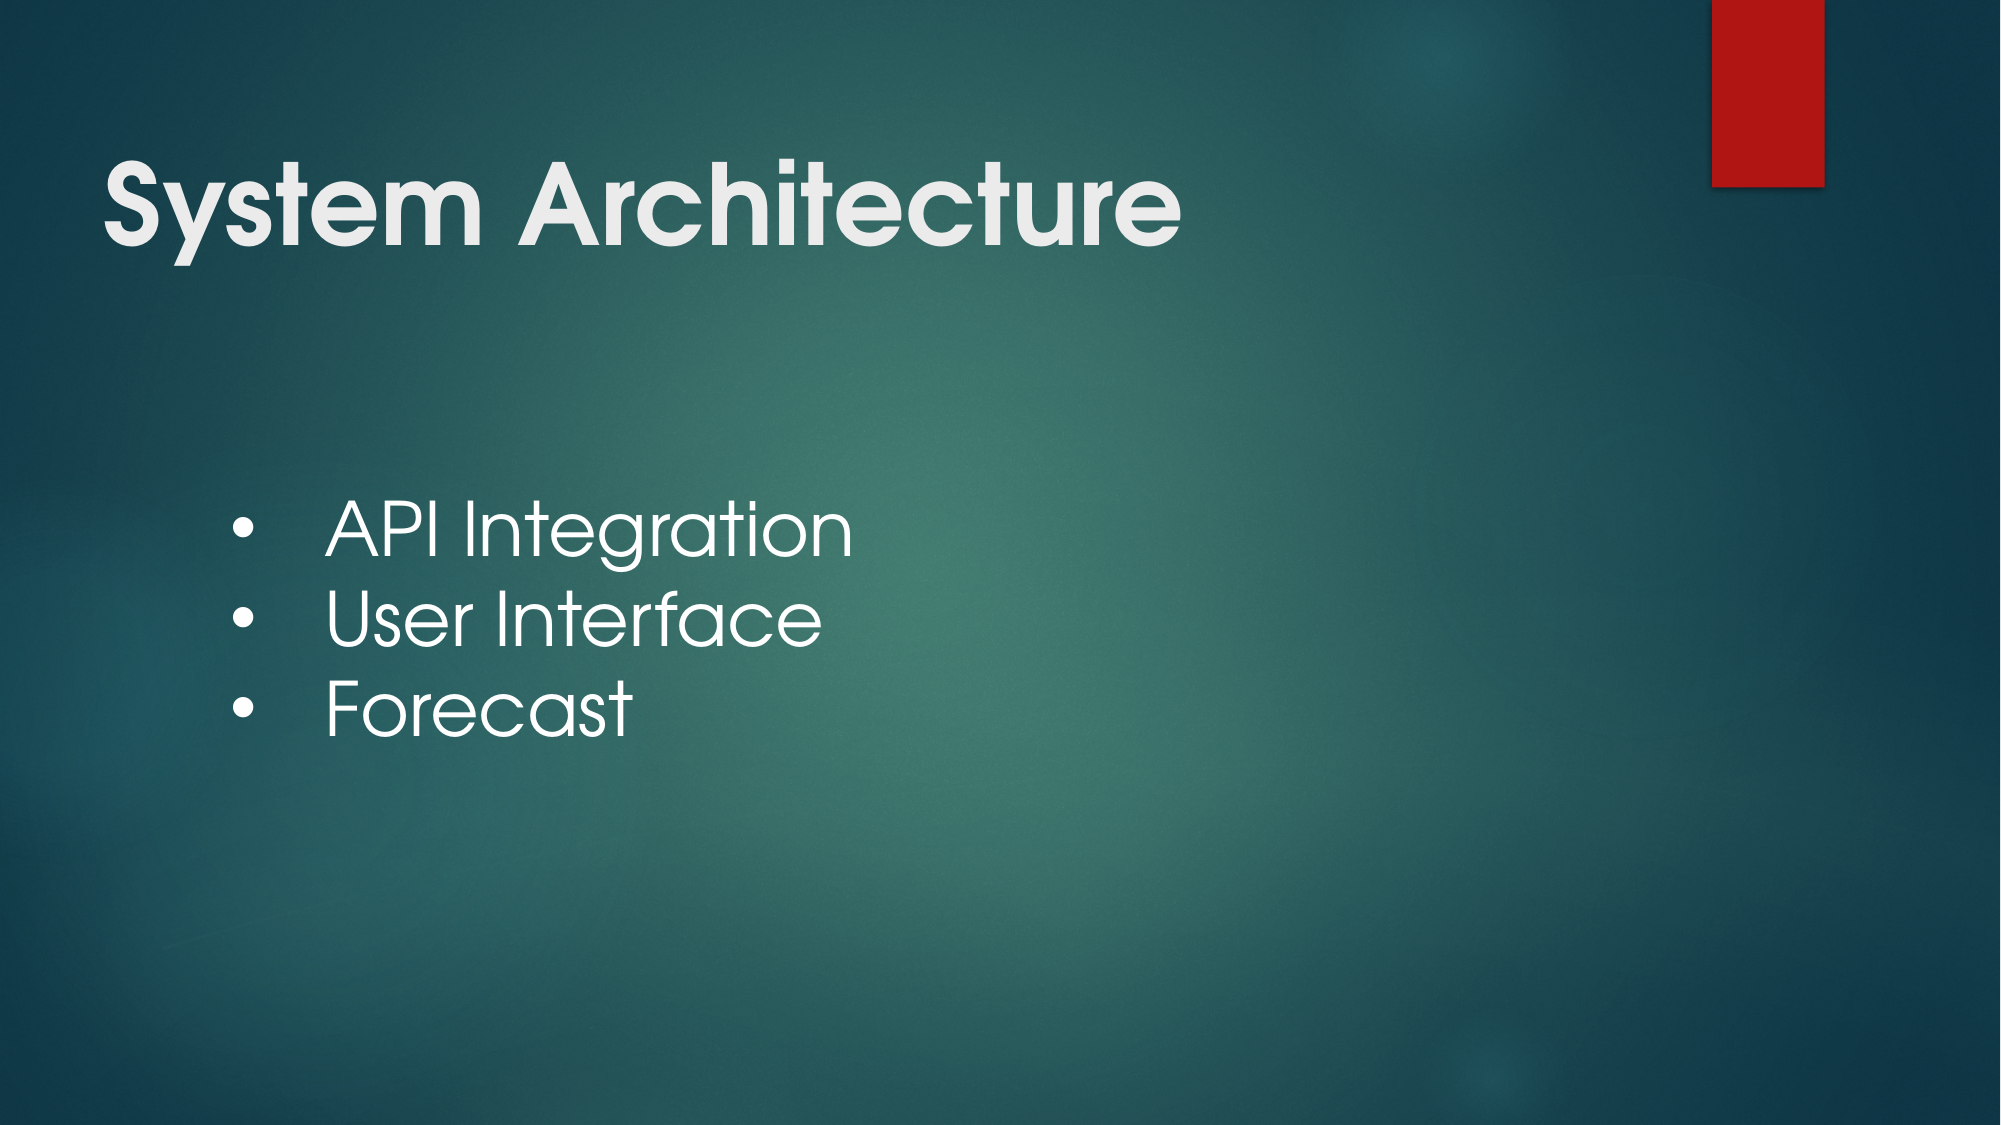

# System Architecture
API Integration
User Interface
Forecast